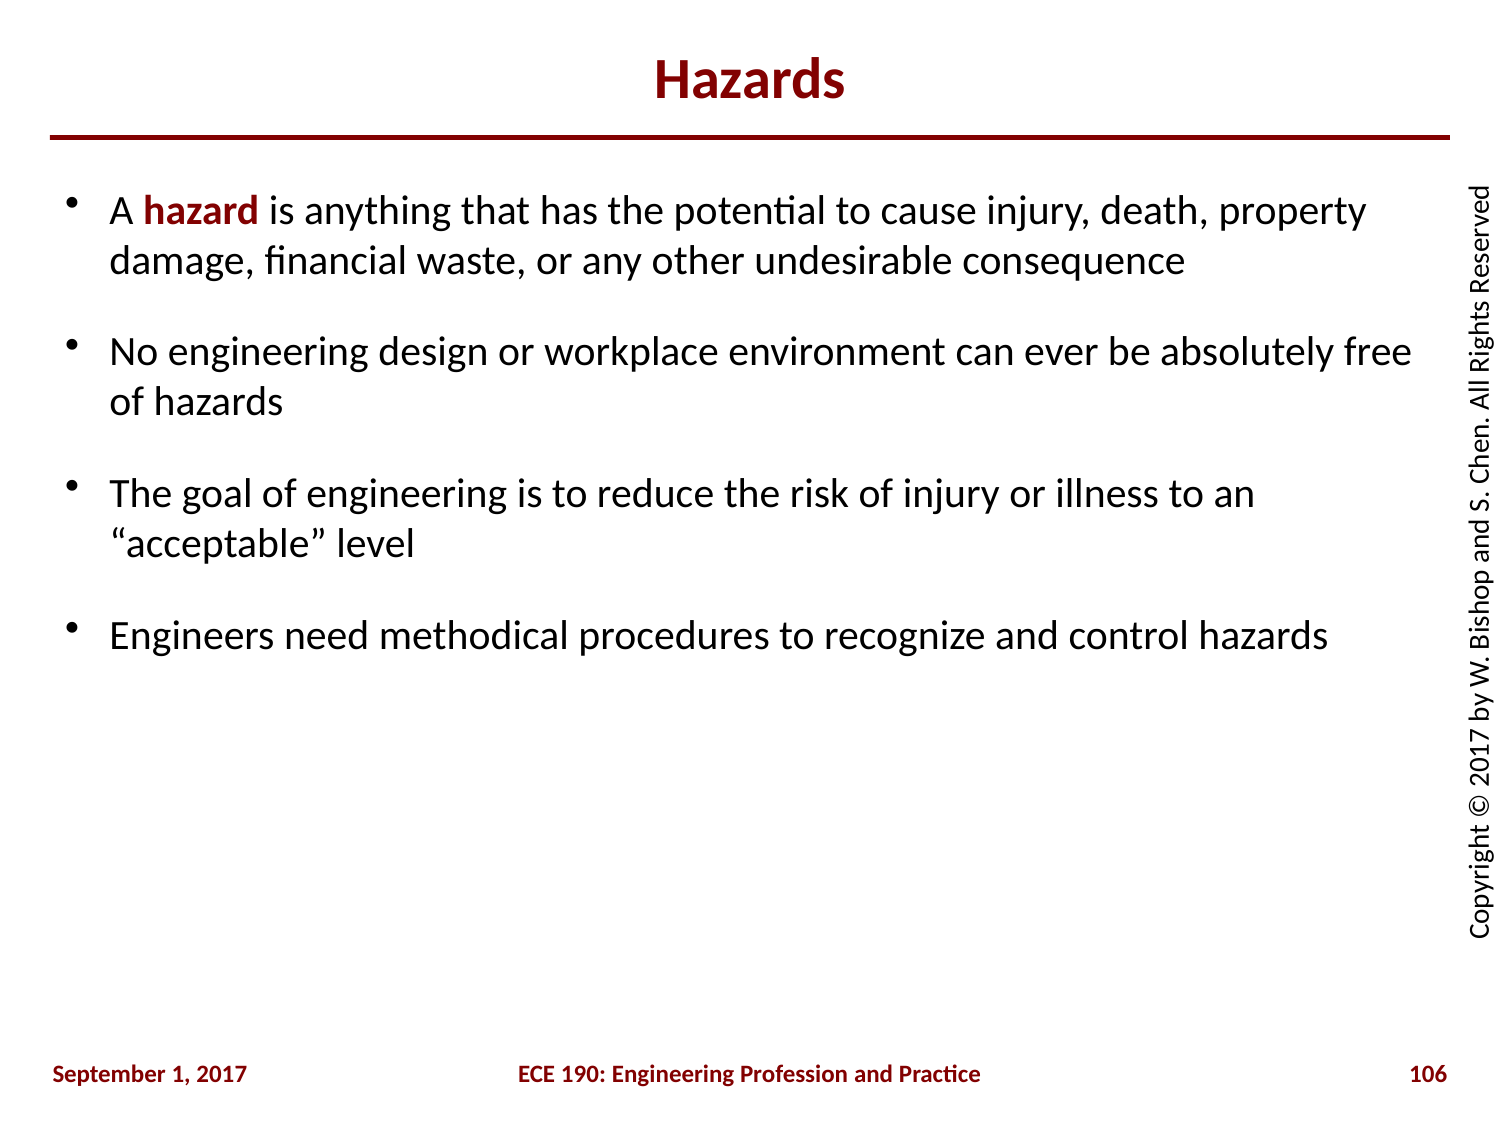

# Hazards
A hazard is anything that has the potential to cause injury, death, property damage, financial waste, or any other undesirable consequence
No engineering design or workplace environment can ever be absolutely free of hazards
The goal of engineering is to reduce the risk of injury or illness to an “acceptable” level
Engineers need methodical procedures to recognize and control hazards
September 1, 2017
ECE 190: Engineering Profession and Practice
106